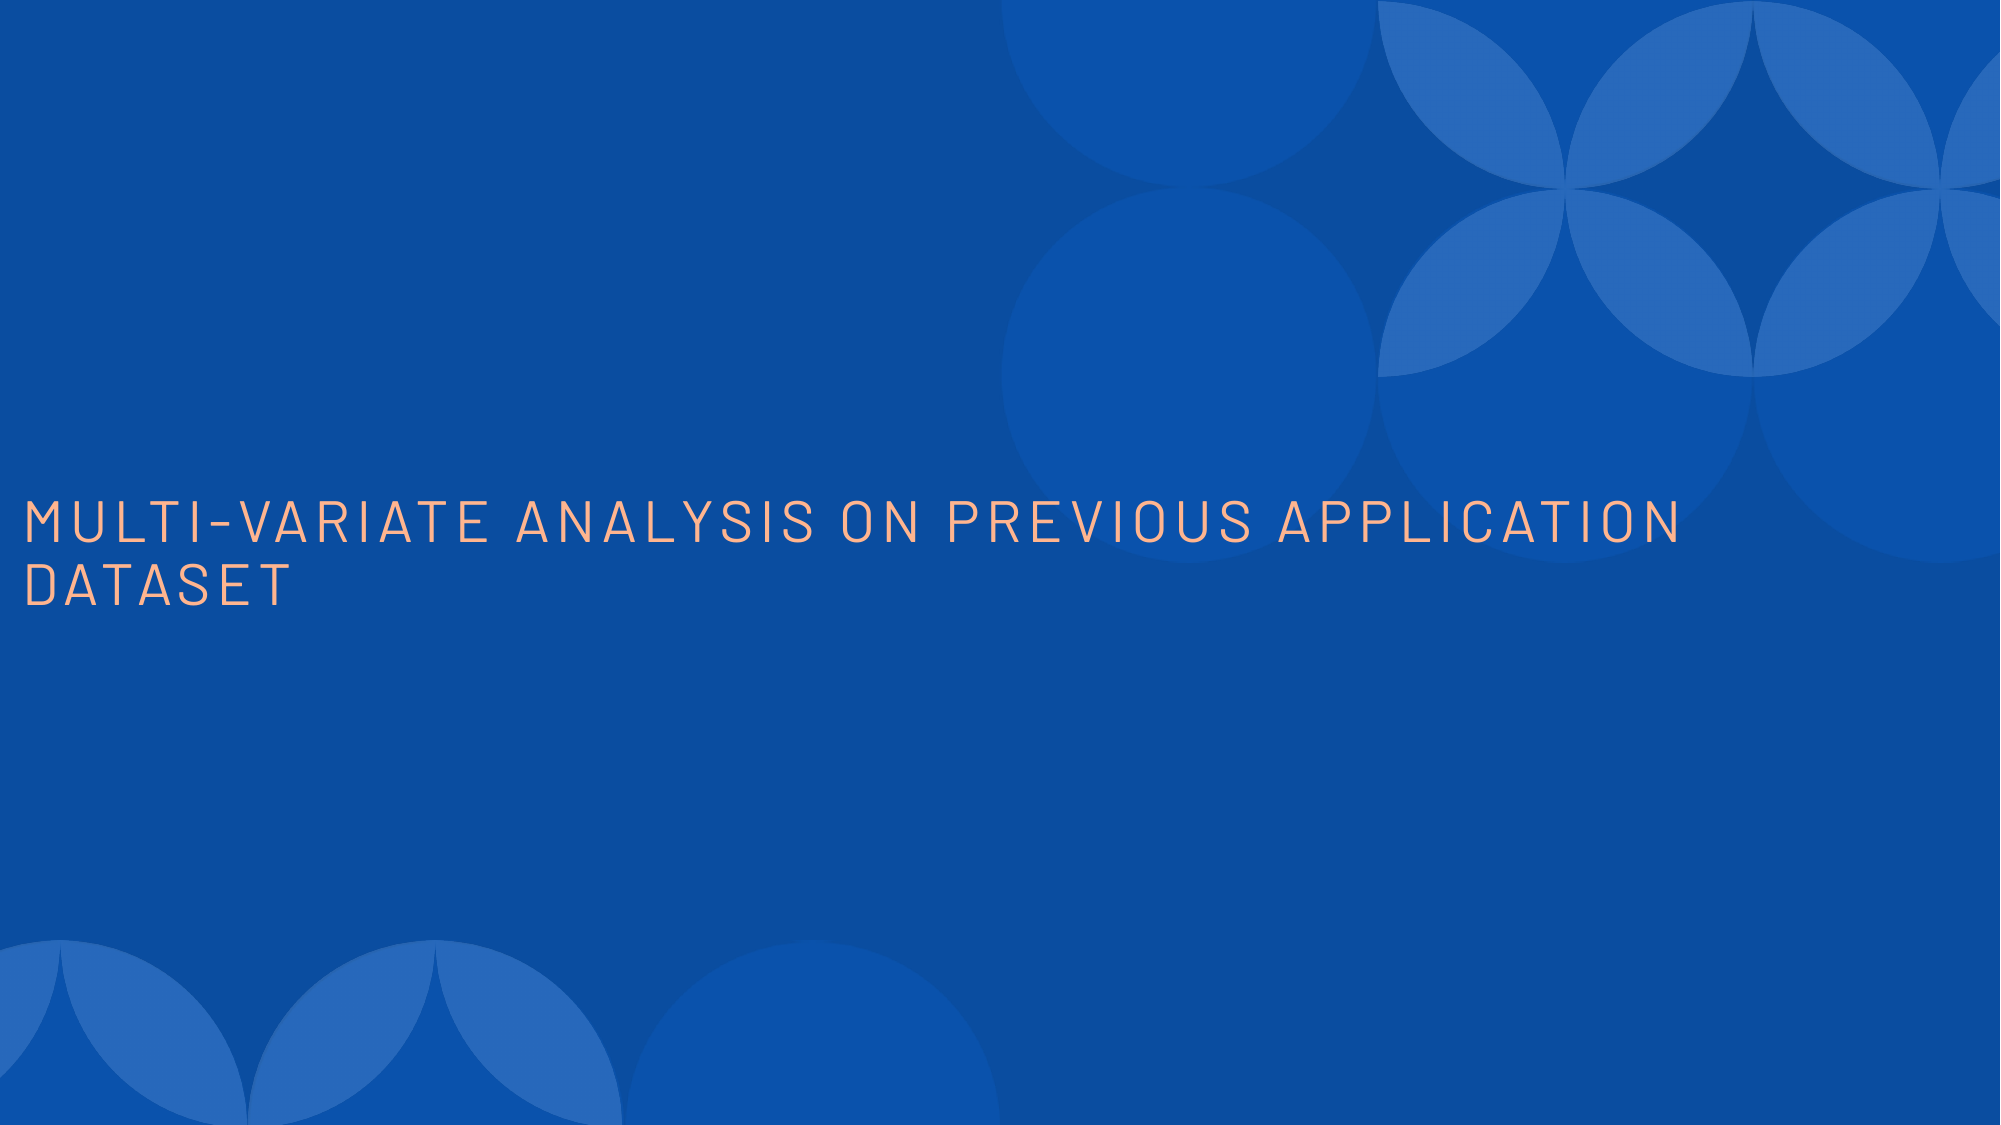

# Multi-variate ANALYSIS ON Previous APPLICATION DATASET